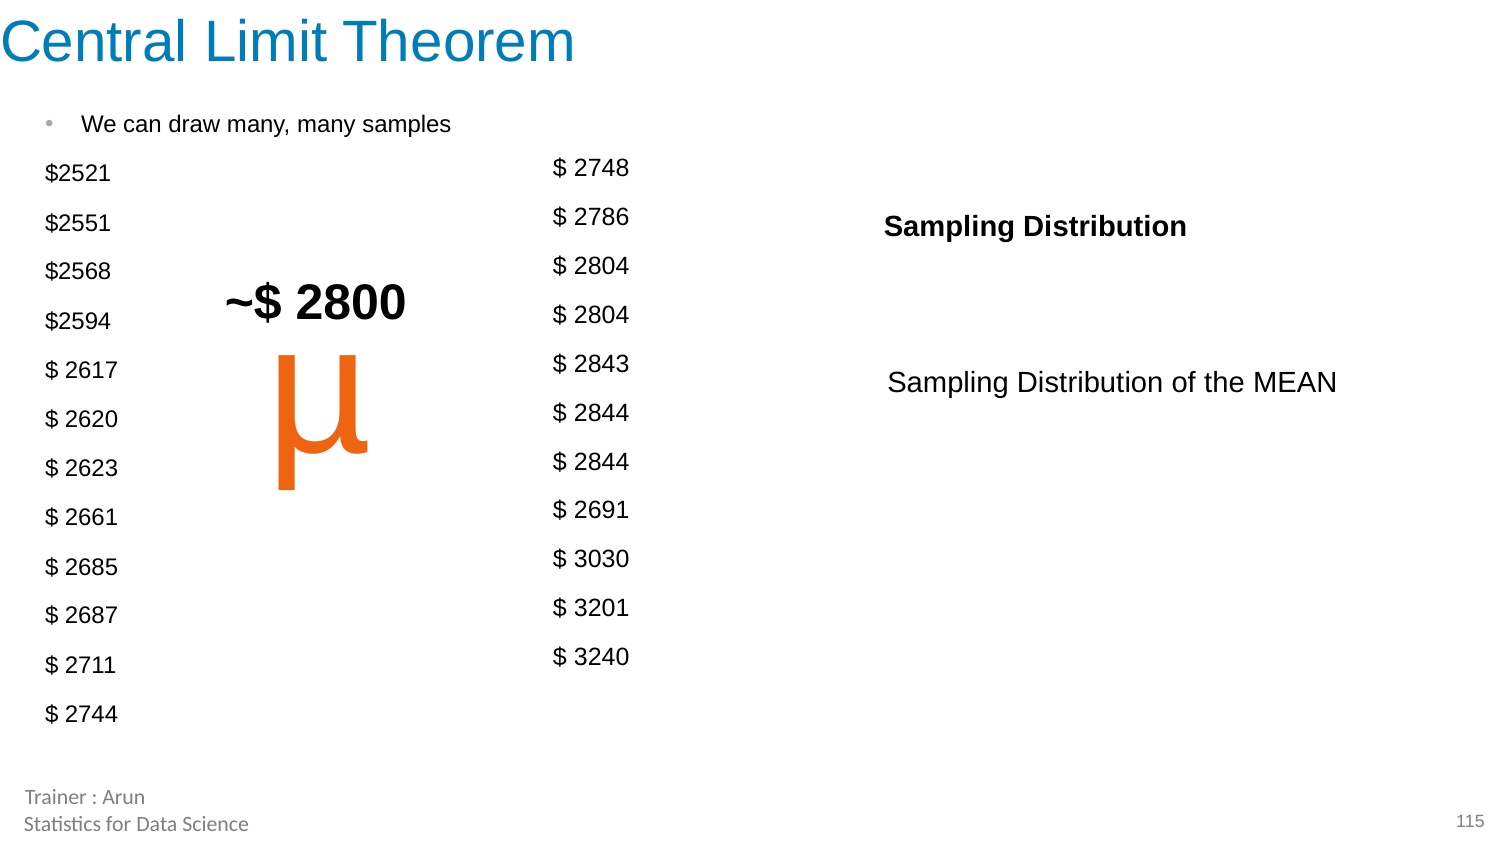

# Central Limit Theorem
We can draw many, many samples
$2521
$2551
$2568
$2594
$ 2617
$ 2620
$ 2623
$ 2661
$ 2685
$ 2687
$ 2711
$ 2744
$ 2748
$ 2786
$ 2804
$ 2804
$ 2843
$ 2844
$ 2844
$ 2691
$ 3030
$ 3201
$ 3240

Sampling Distribution
~$ 2800
µ
Sampling Distribution of the MEAN